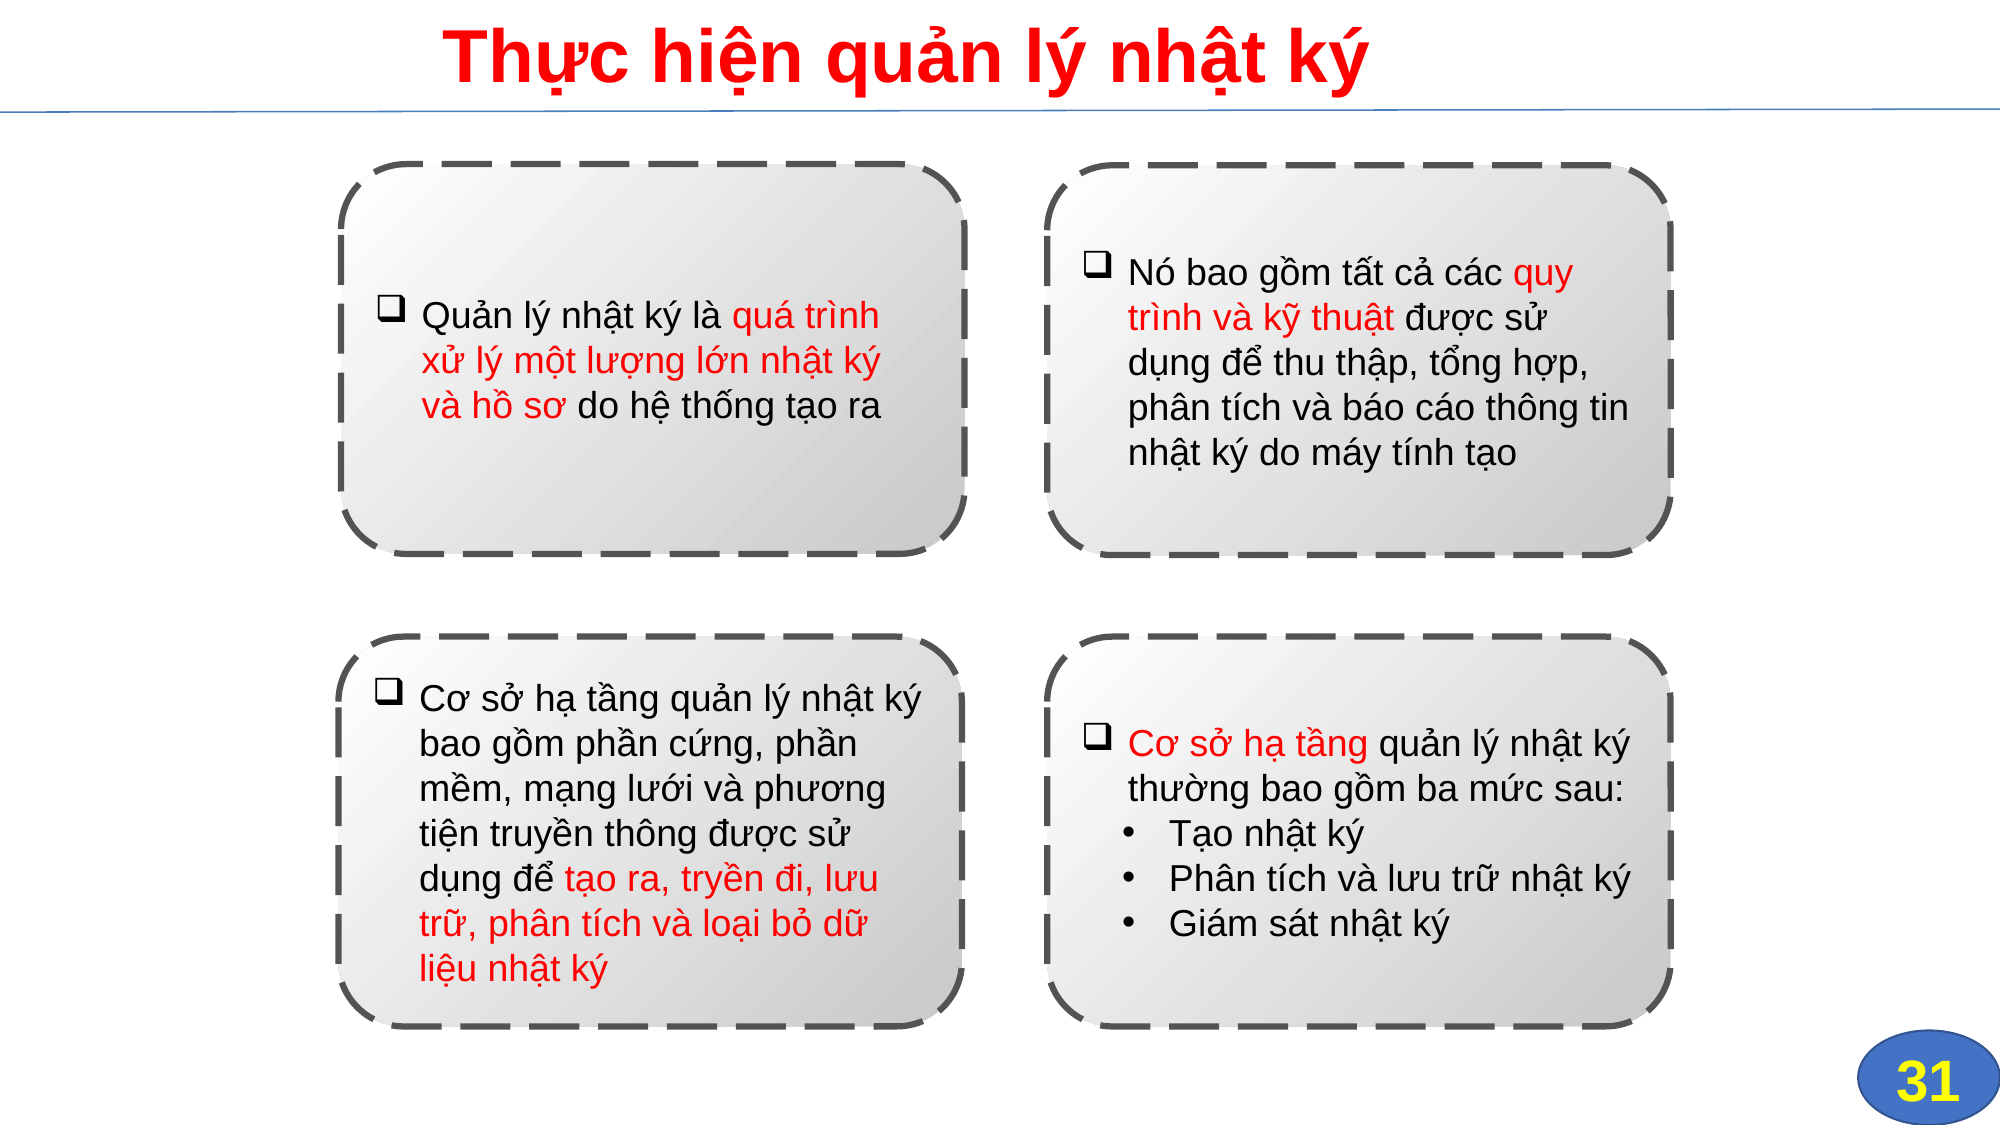

# Thực hiện quản lý nhật ký
Quản lý nhật ký là quá trình xử lý một lượng lớn nhật ký và hồ sơ do hệ thống tạo ra
Nó bao gồm tất cả các quy trình và kỹ thuật được sử dụng để thu thập, tổng hợp, phân tích và báo cáo thông tin nhật ký do máy tính tạo
Cơ sở hạ tầng quản lý nhật ký bao gồm phần cứng, phần mềm, mạng lưới và phương tiện truyền thông được sử dụng để tạo ra, tryền đi, lưu trữ, phân tích và loại bỏ dữ liệu nhật ký
Cơ sở hạ tầng quản lý nhật ký thường bao gồm ba mức sau:
Tạo nhật ký
Phân tích và lưu trữ nhật ký
Giám sát nhật ký
31